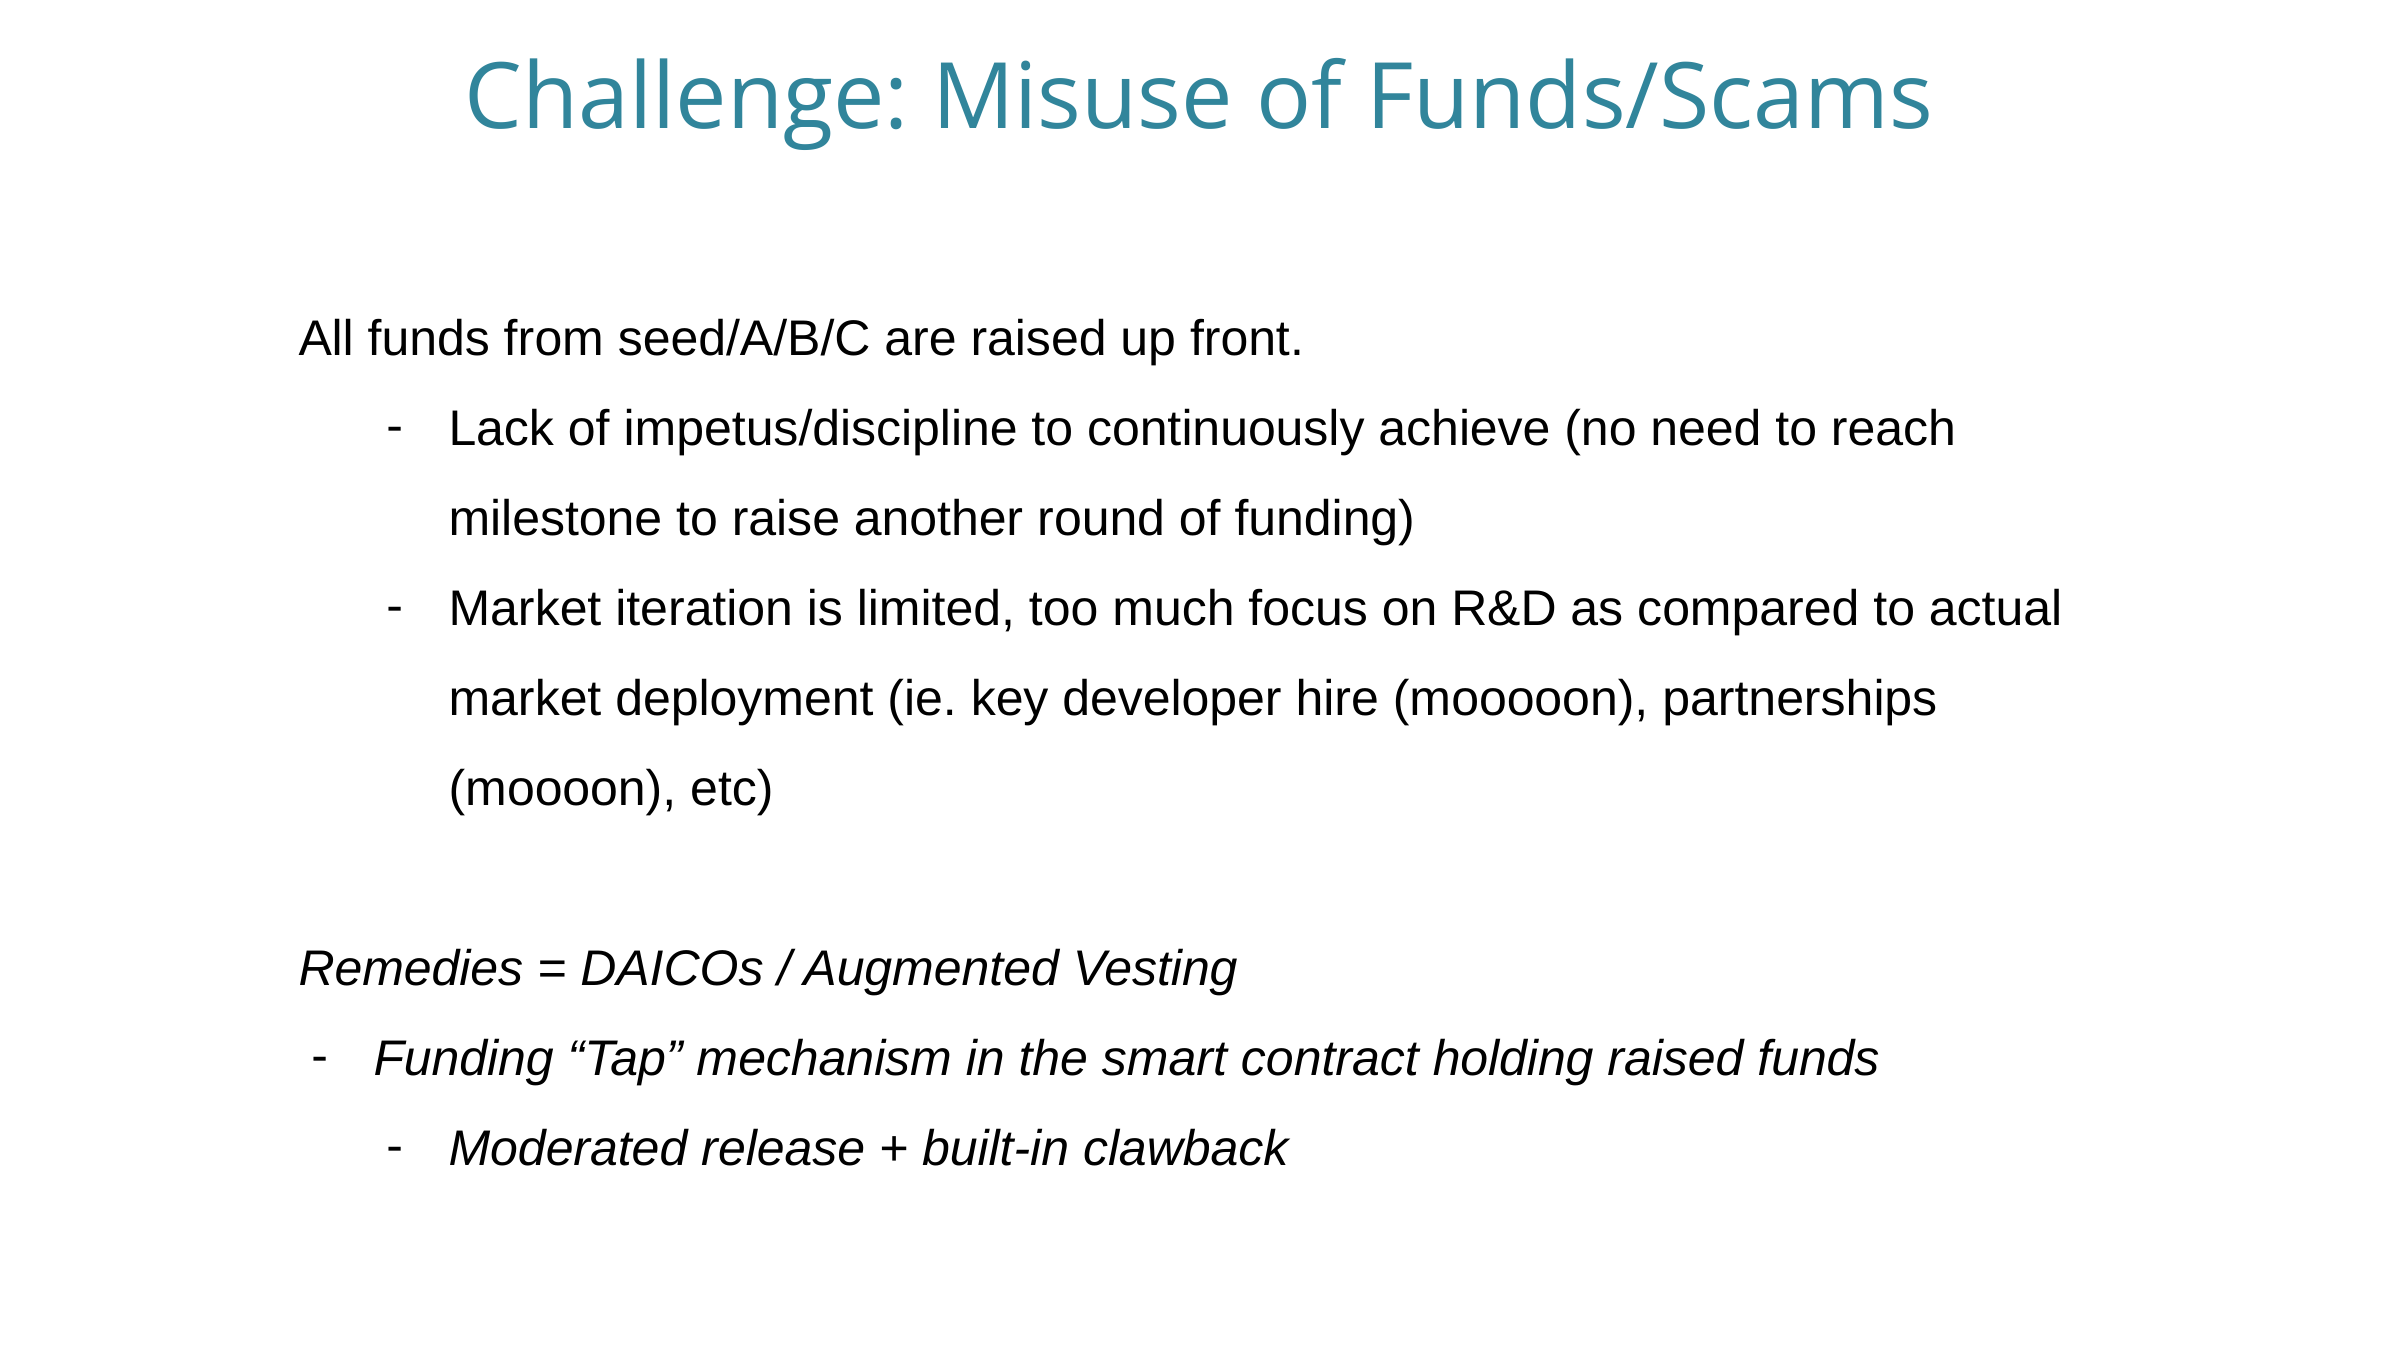

Challenge: Misuse of Funds/Scams
All funds from seed/A/B/C are raised up front.
Lack of impetus/discipline to continuously achieve (no need to reach milestone to raise another round of funding)
Market iteration is limited, too much focus on R&D as compared to actual market deployment (ie. key developer hire (mooooon), partnerships (moooon), etc)

Remedies = DAICOs / Augmented Vesting
Funding “Tap” mechanism in the smart contract holding raised funds
Moderated release + built-in clawback